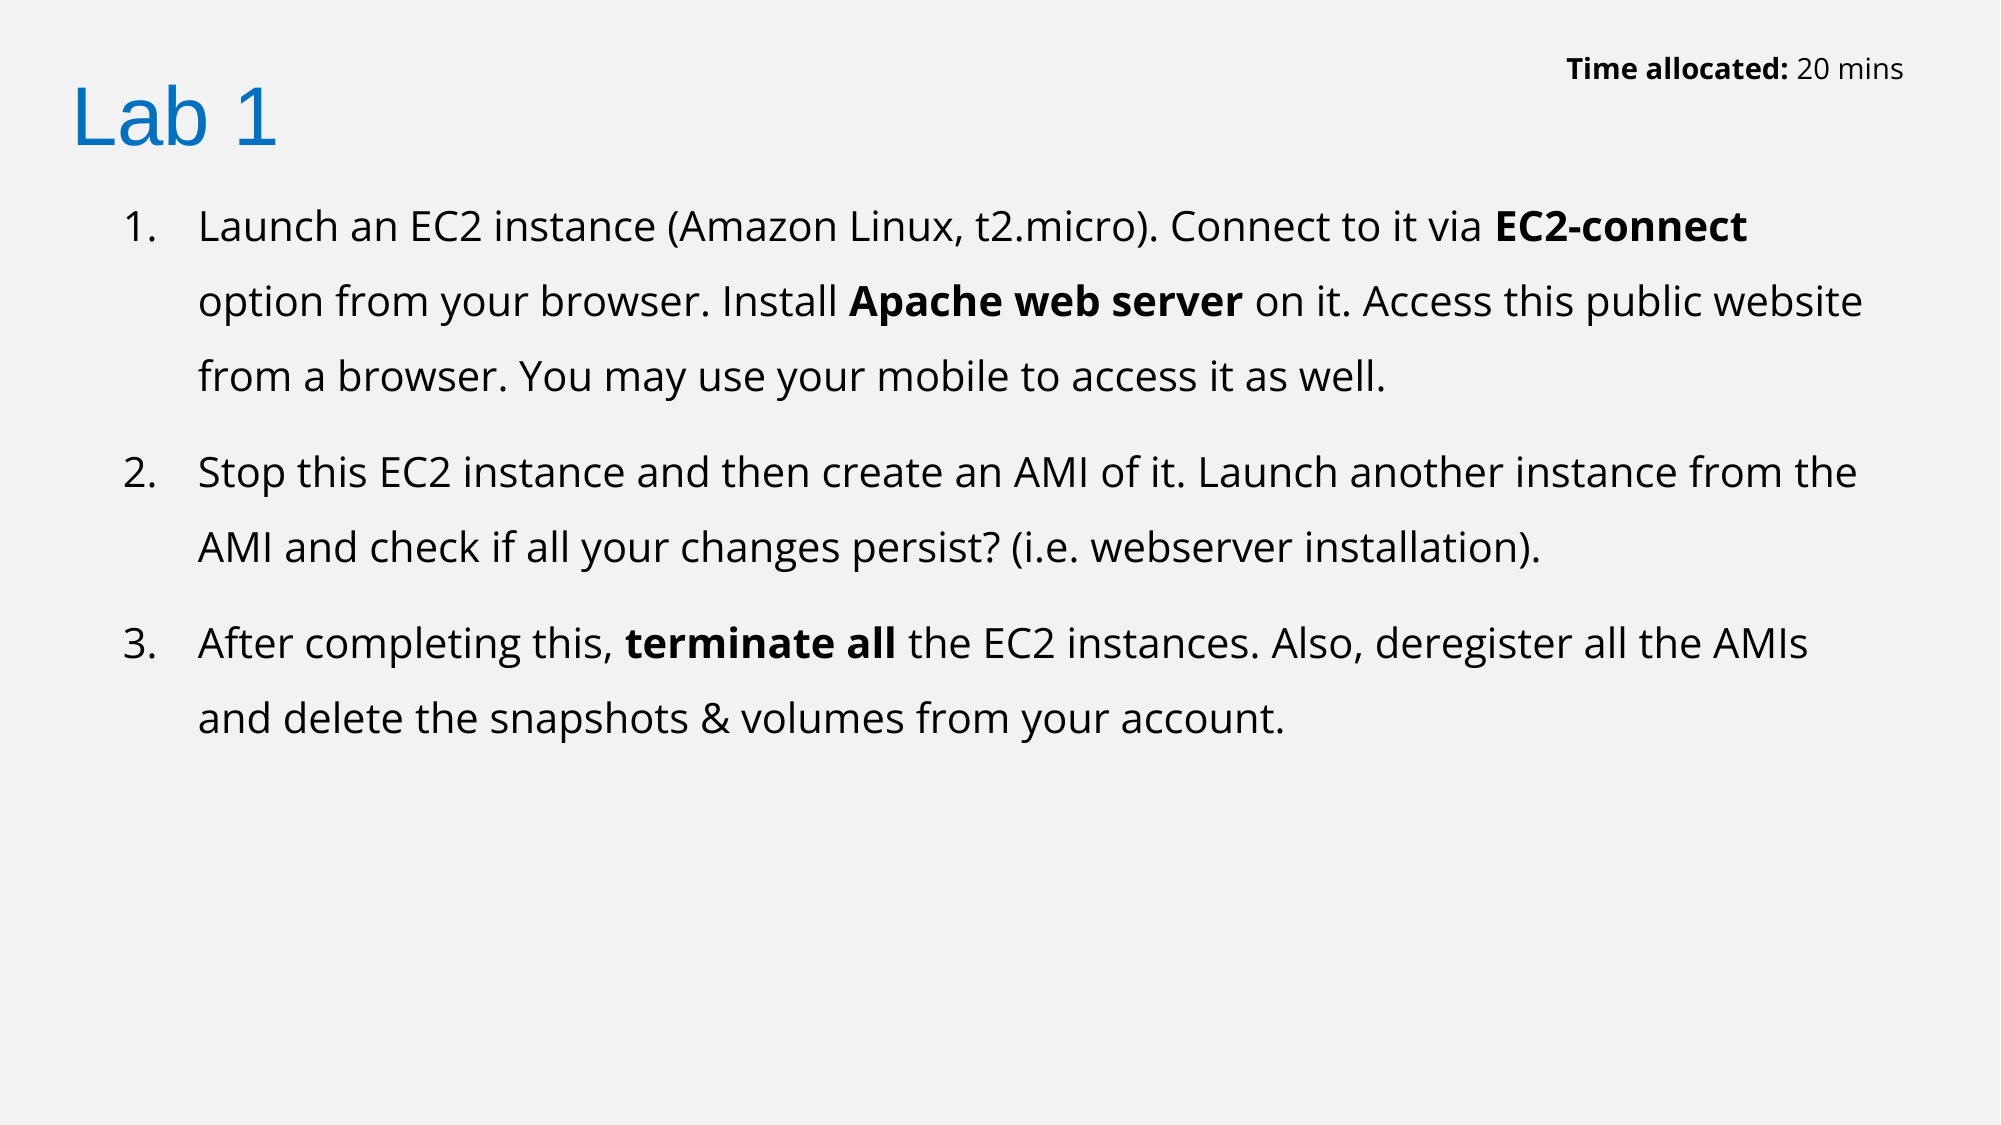

Time allocated: 20 mins
# Lab 1
Launch an EC2 instance (Amazon Linux, t2.micro). Connect to it via EC2-connect option from your browser. Install Apache web server on it. Access this public website from a browser. You may use your mobile to access it as well.
Stop this EC2 instance and then create an AMI of it. Launch another instance from the AMI and check if all your changes persist? (i.e. webserver installation).
After completing this, terminate all the EC2 instances. Also, deregister all the AMIs and delete the snapshots & volumes from your account.